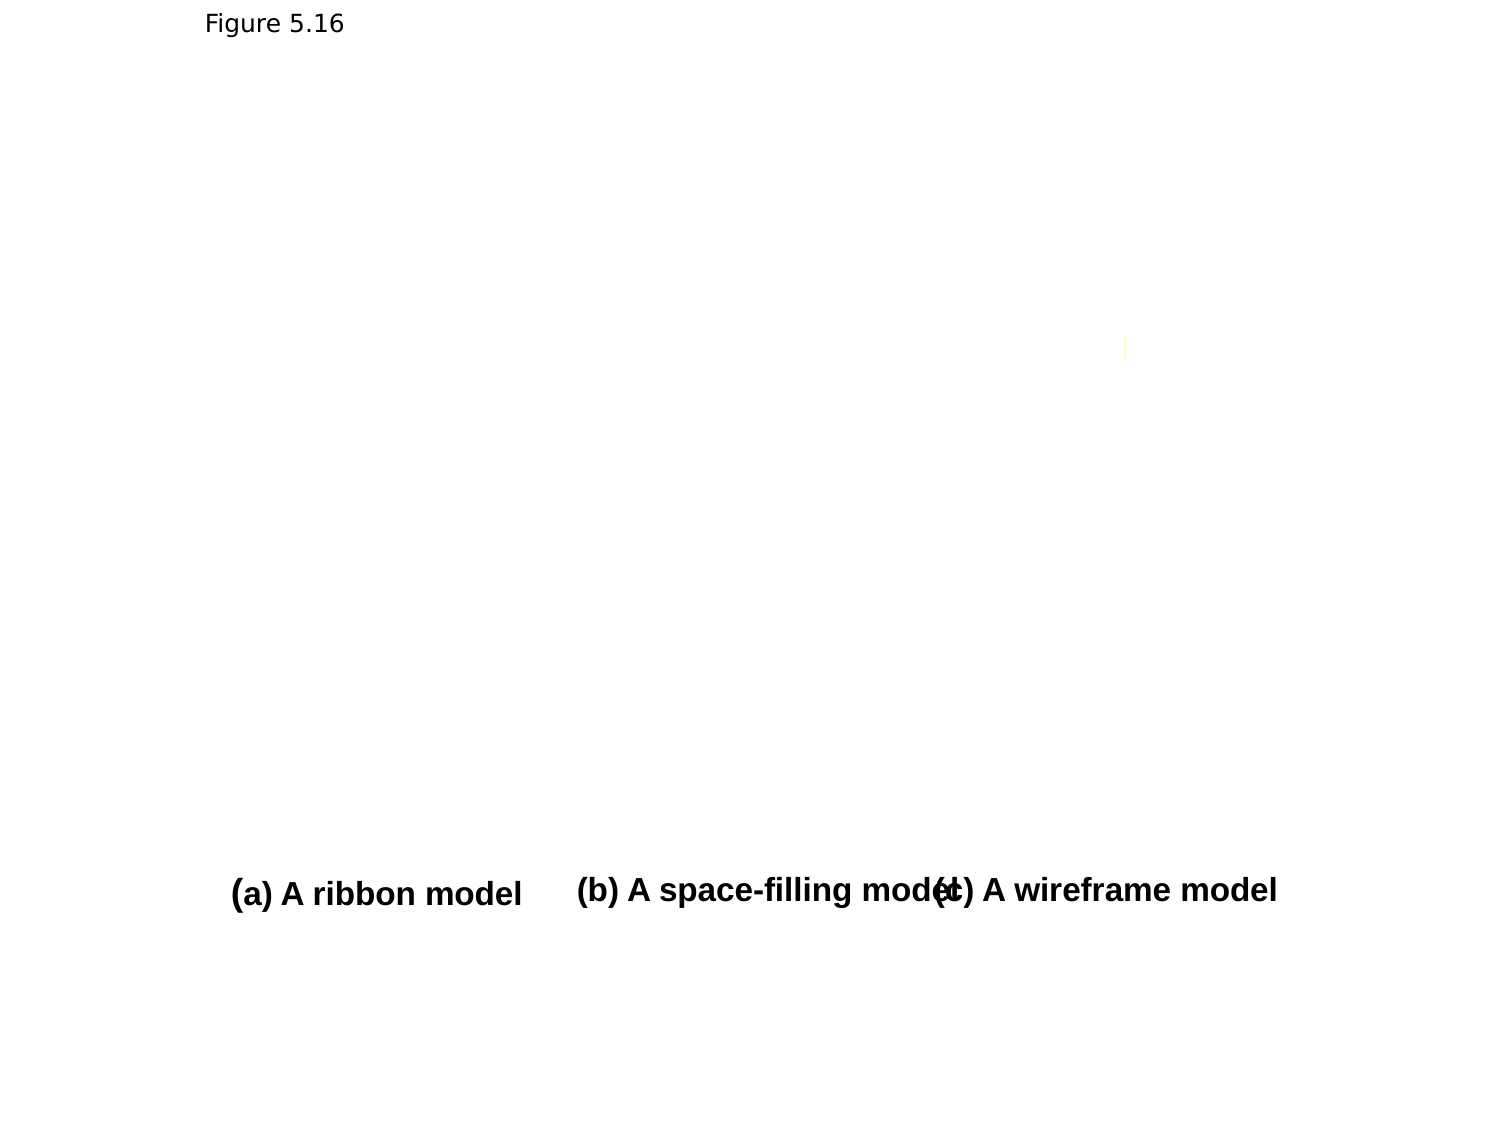

# Figure 5.16
Target
molecule
Groove
Groove
(a) A ribbon model
(b) A space-filling model
(c) A wireframe model